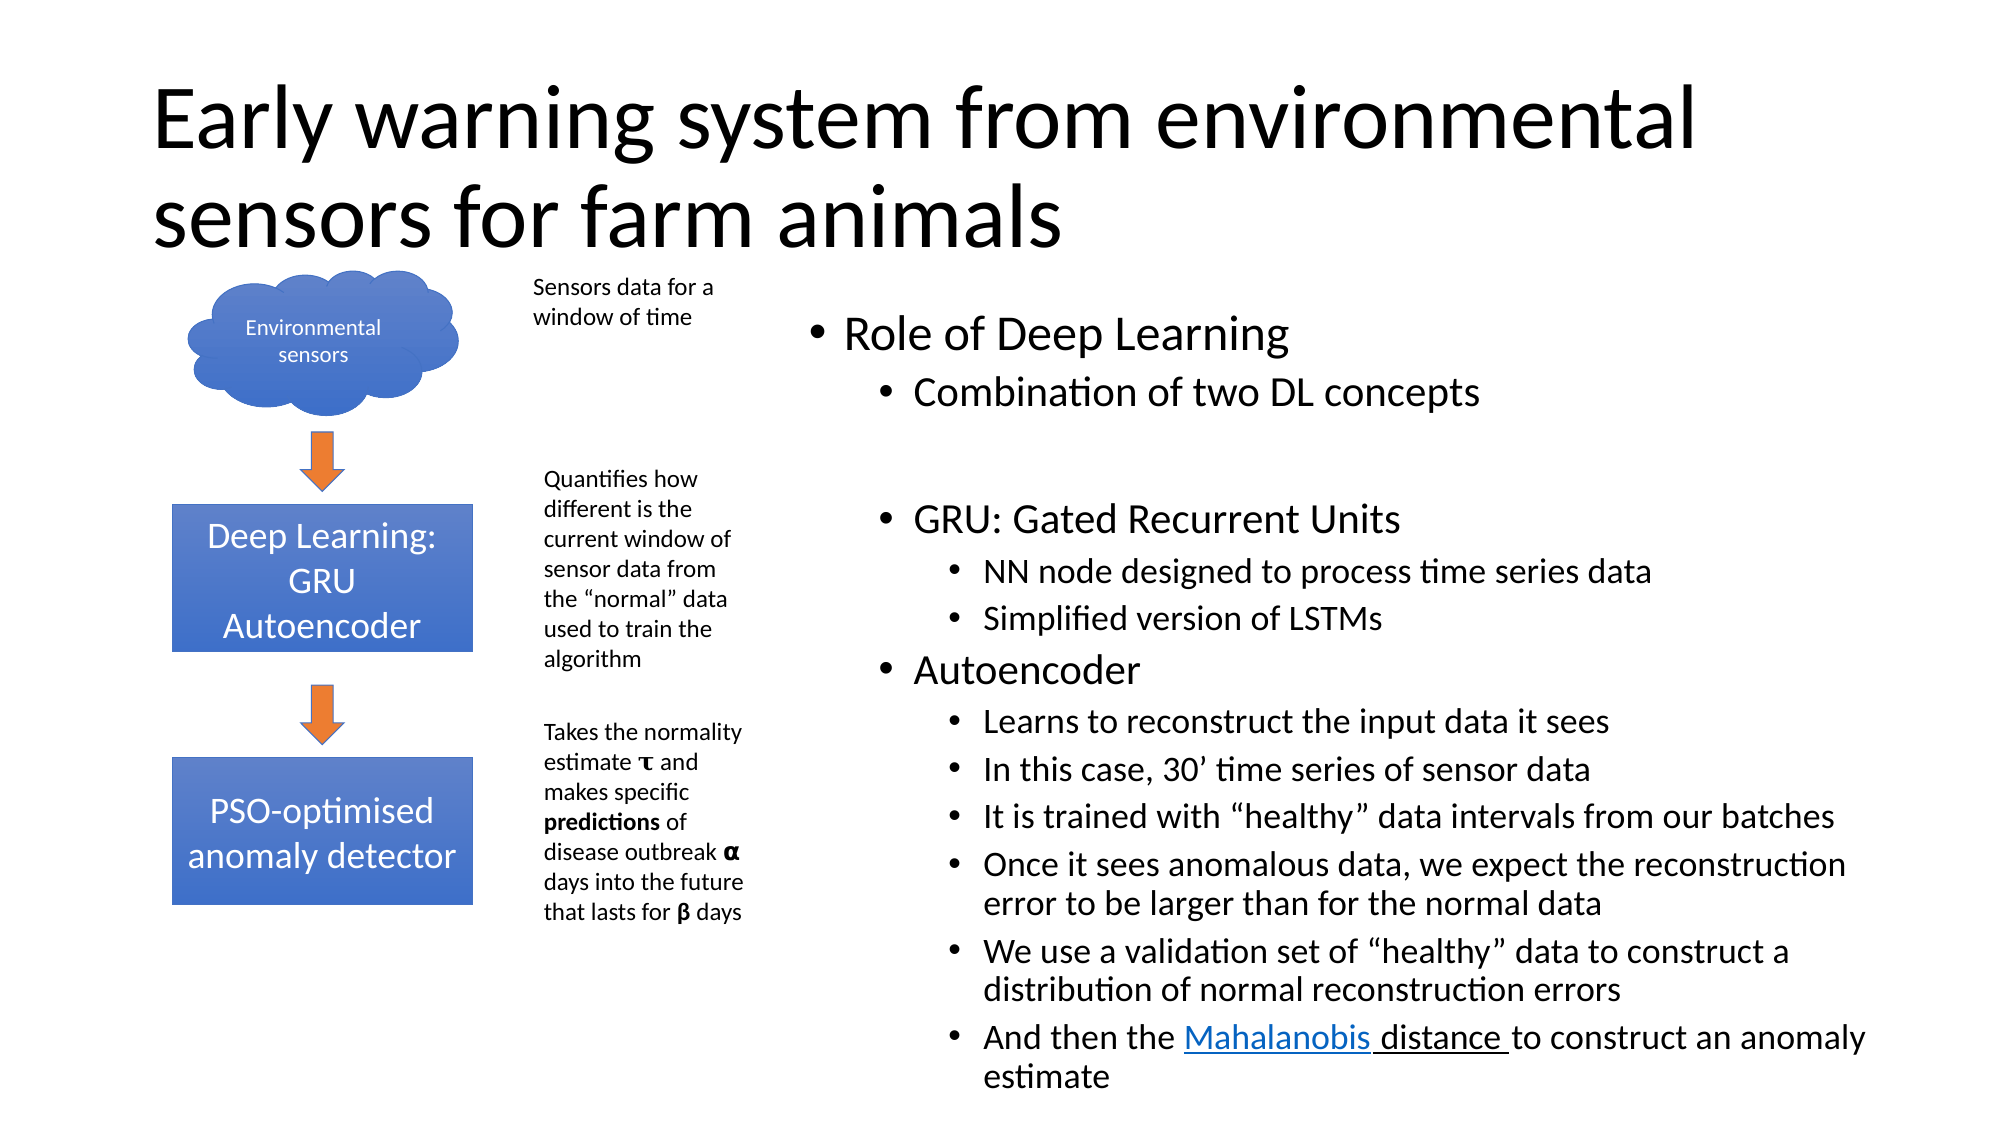

# Early warning system from environmental sensors for farm animals
Sensors data for a window of time
Environmental sensors
Role of Deep Learning
Combination of two DL concepts

GRU: Gated Recurrent Units
NN node designed to process time series data
Simplified version of LSTMs
Autoencoder
Learns to reconstruct the input data it sees
In this case, 30’ time series of sensor data
It is trained with “healthy” data intervals from our batches
Once it sees anomalous data, we expect the reconstruction error to be larger than for the normal data
We use a validation set of “healthy” data to construct a distribution of normal reconstruction errors
And then the Mahalanobis distance to construct an anomaly estimate

Quantifies how different is the current window of sensor data from the “normal” data used to train the algorithm
Deep Learning: GRU Autoencoder

Takes the normality estimate 𝛕 and makes specific predictions of disease outbreak 𝝰 days into the future that lasts for β days
PSO-optimised anomaly detector